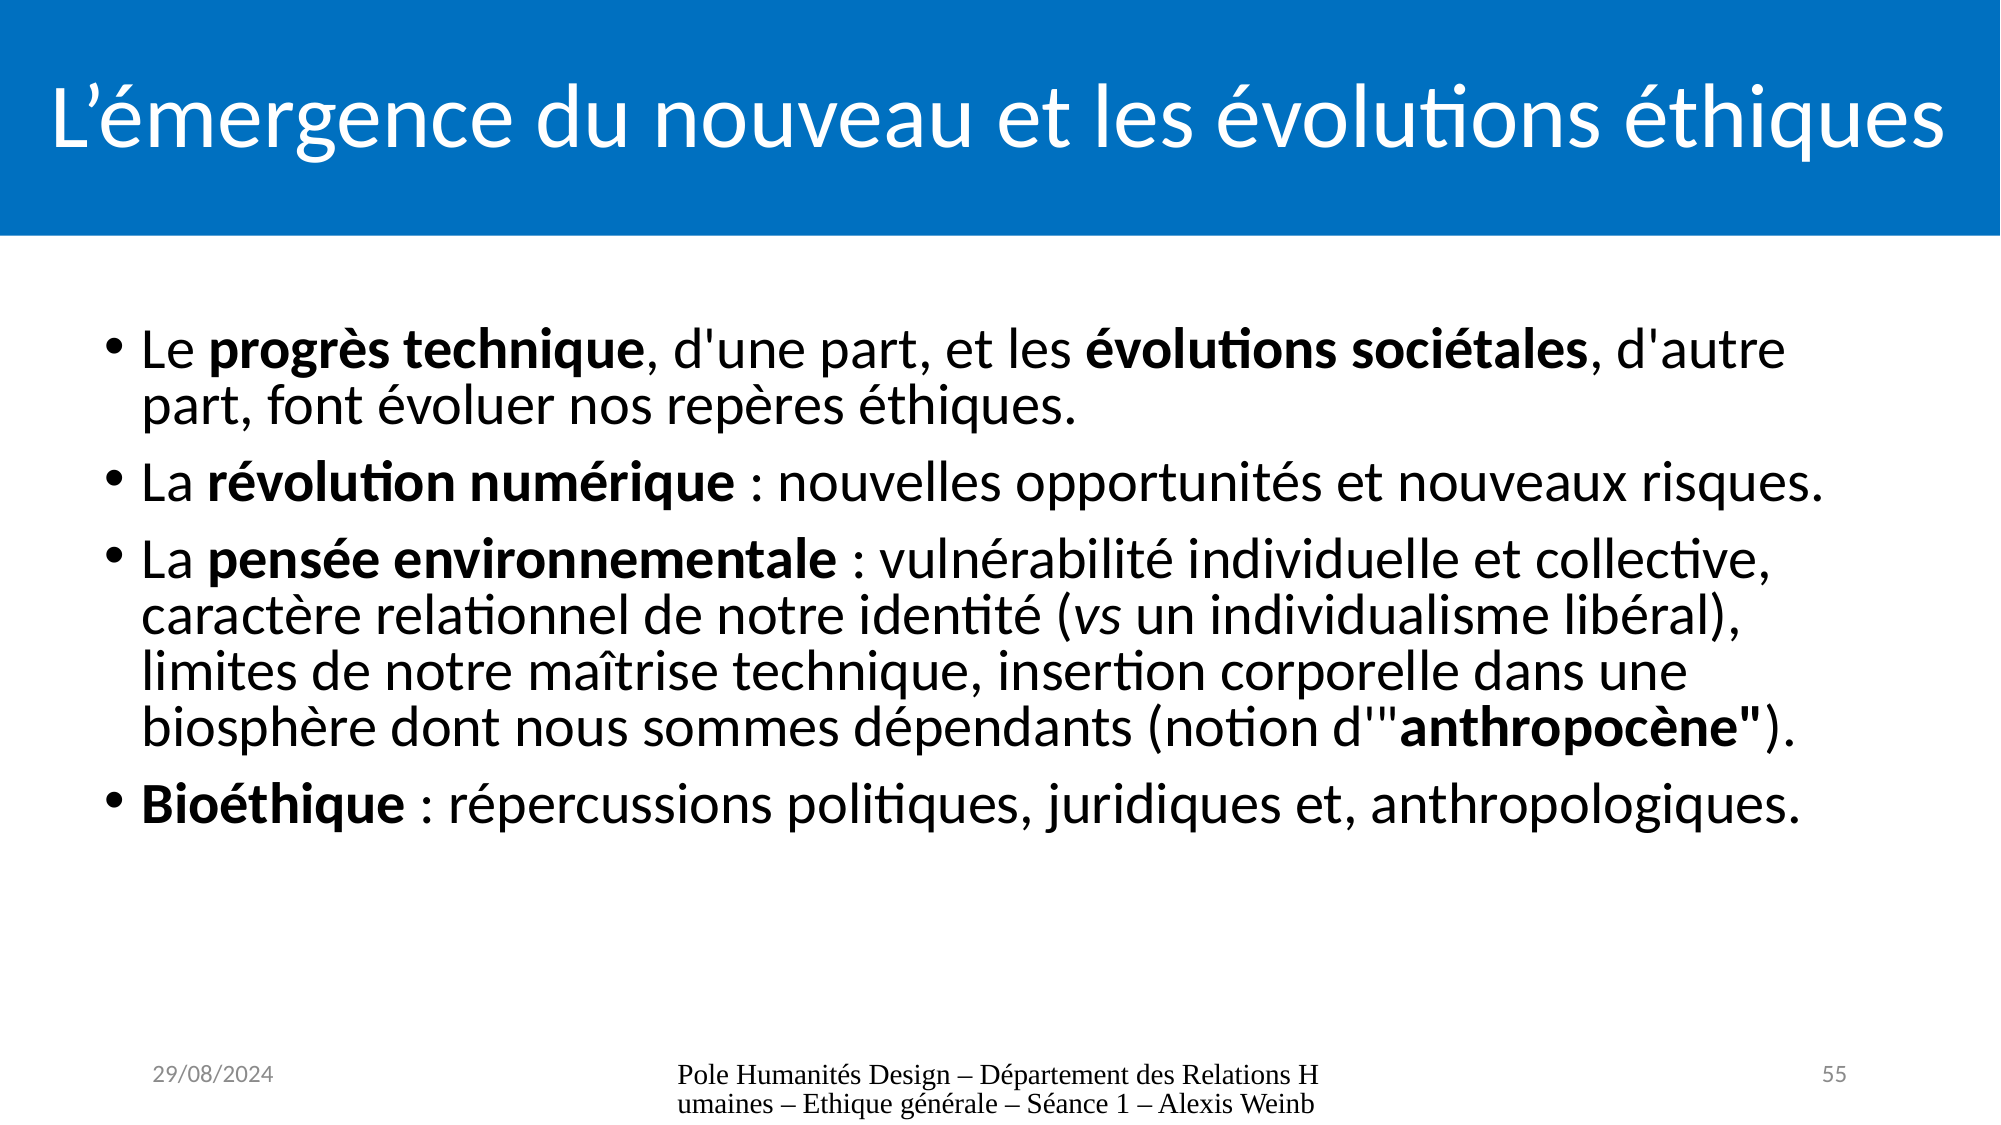

# L’émergence du nouveau et les évolutions éthiques
Le progrès technique, d'une part, et les évolutions sociétales, d'autre part, font évoluer nos repères éthiques.
La révolution numérique : nouvelles opportunités et nouveaux risques.
La pensée environnementale : vulnérabilité individuelle et collective, caractère relationnel de notre identité (vs un individualisme libéral), limites de notre maîtrise technique, insertion corporelle dans une biosphère dont nous sommes dépendants (notion d'"anthropocène").
Bioéthique : répercussions politiques, juridiques et, anthropologiques.
29/08/2024
Pole Humanités Design – Département des Relations Humaines – Ethique générale – Séance 1 – Alexis Weinberg
55